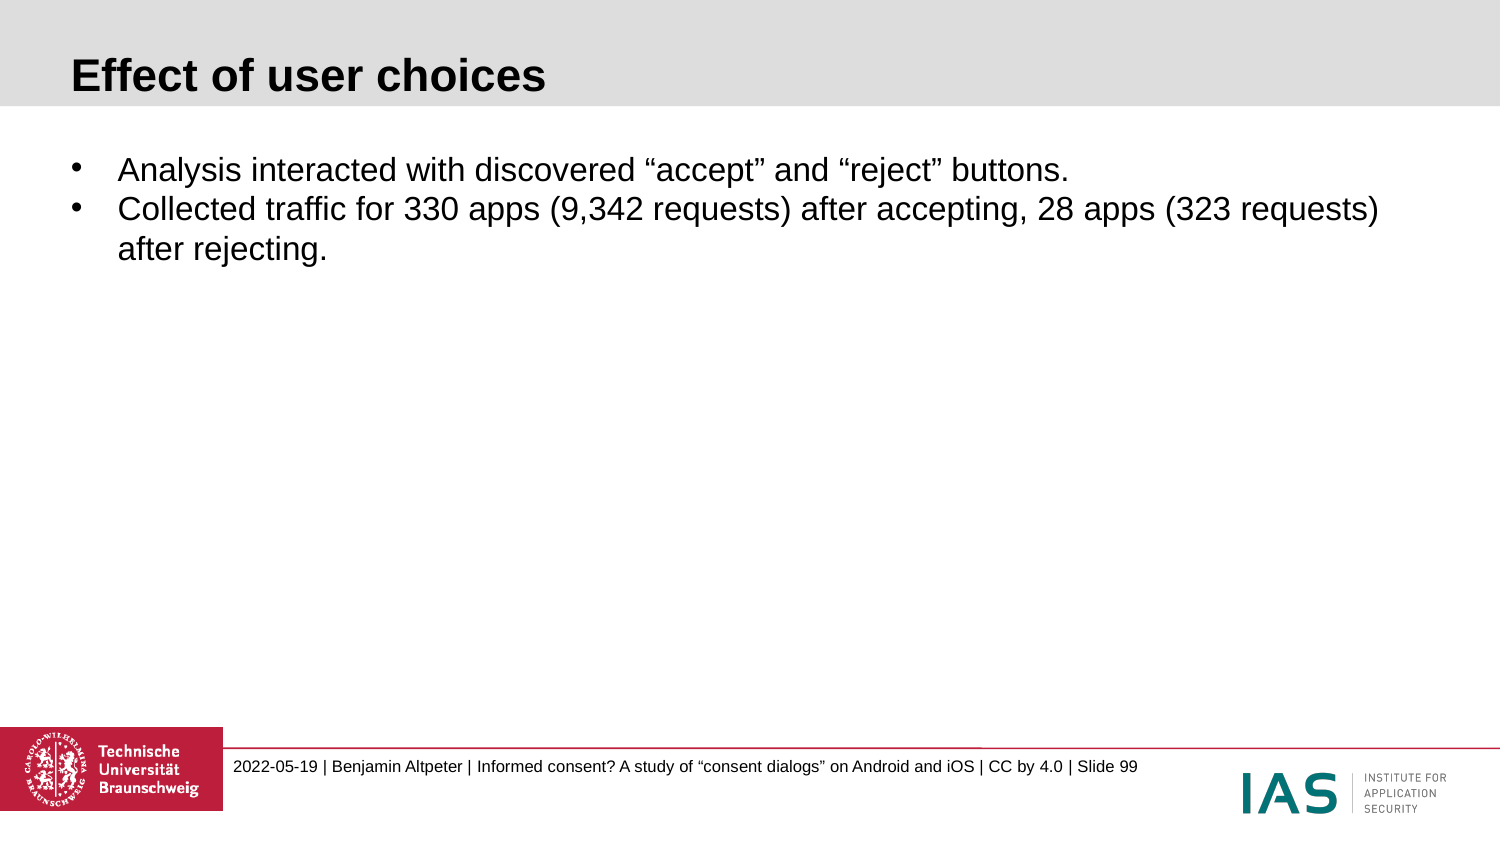

# Effect of user choices
Analysis interacted with discovered “accept” and “reject” buttons.
Collected traffic for 330 apps (9,342 requests) after accepting, 28 apps (323 requests) after rejecting.